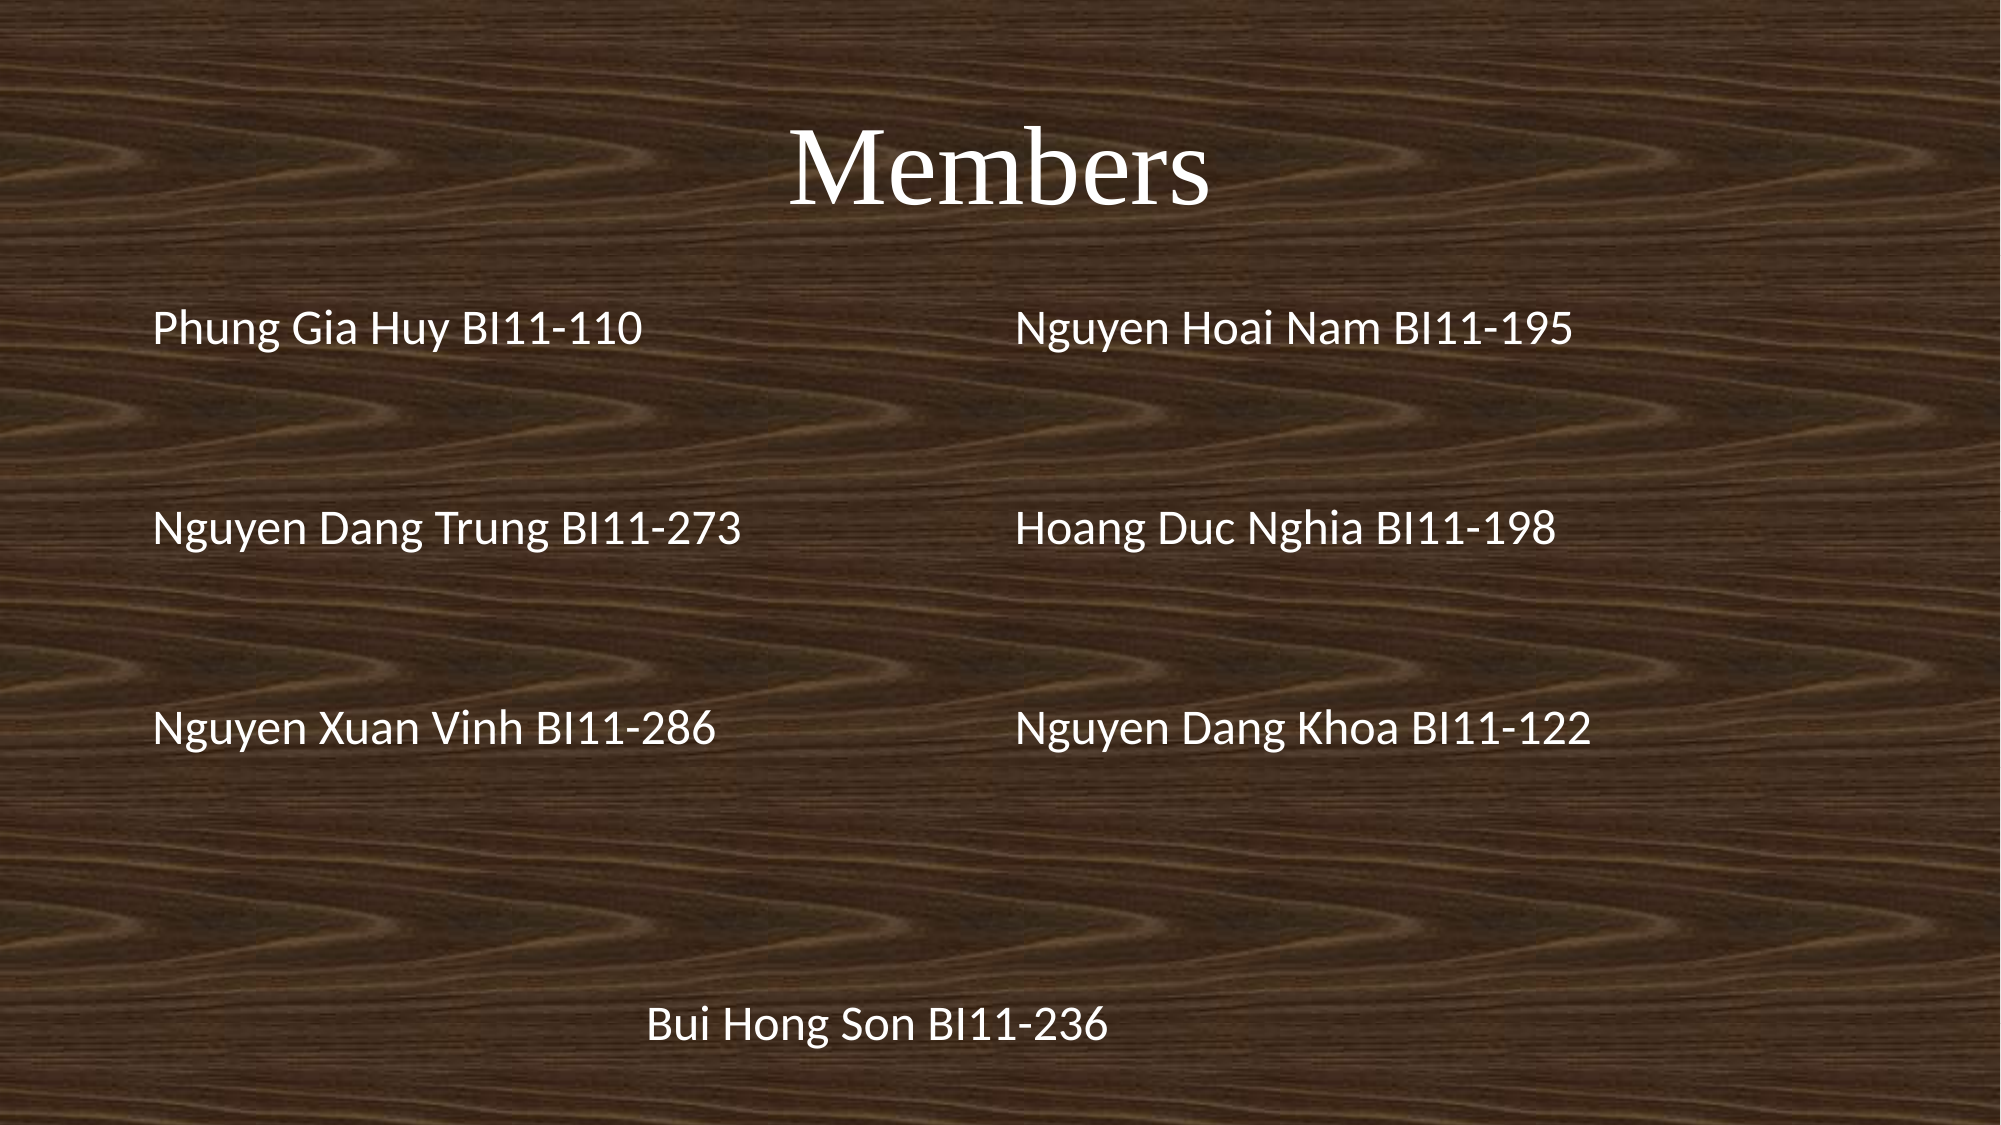

# Members
| Phung Gia Huy BI11-110 Nguyen Dang Trung BI11-273 Nguyen Xuan Vinh BI11-286 | Nguyen Hoai Nam BI11-195 Hoang Duc Nghia BI11-198 Nguyen Dang Khoa BI11-122 |
| --- | --- |
Bui Hong Son BI11-236